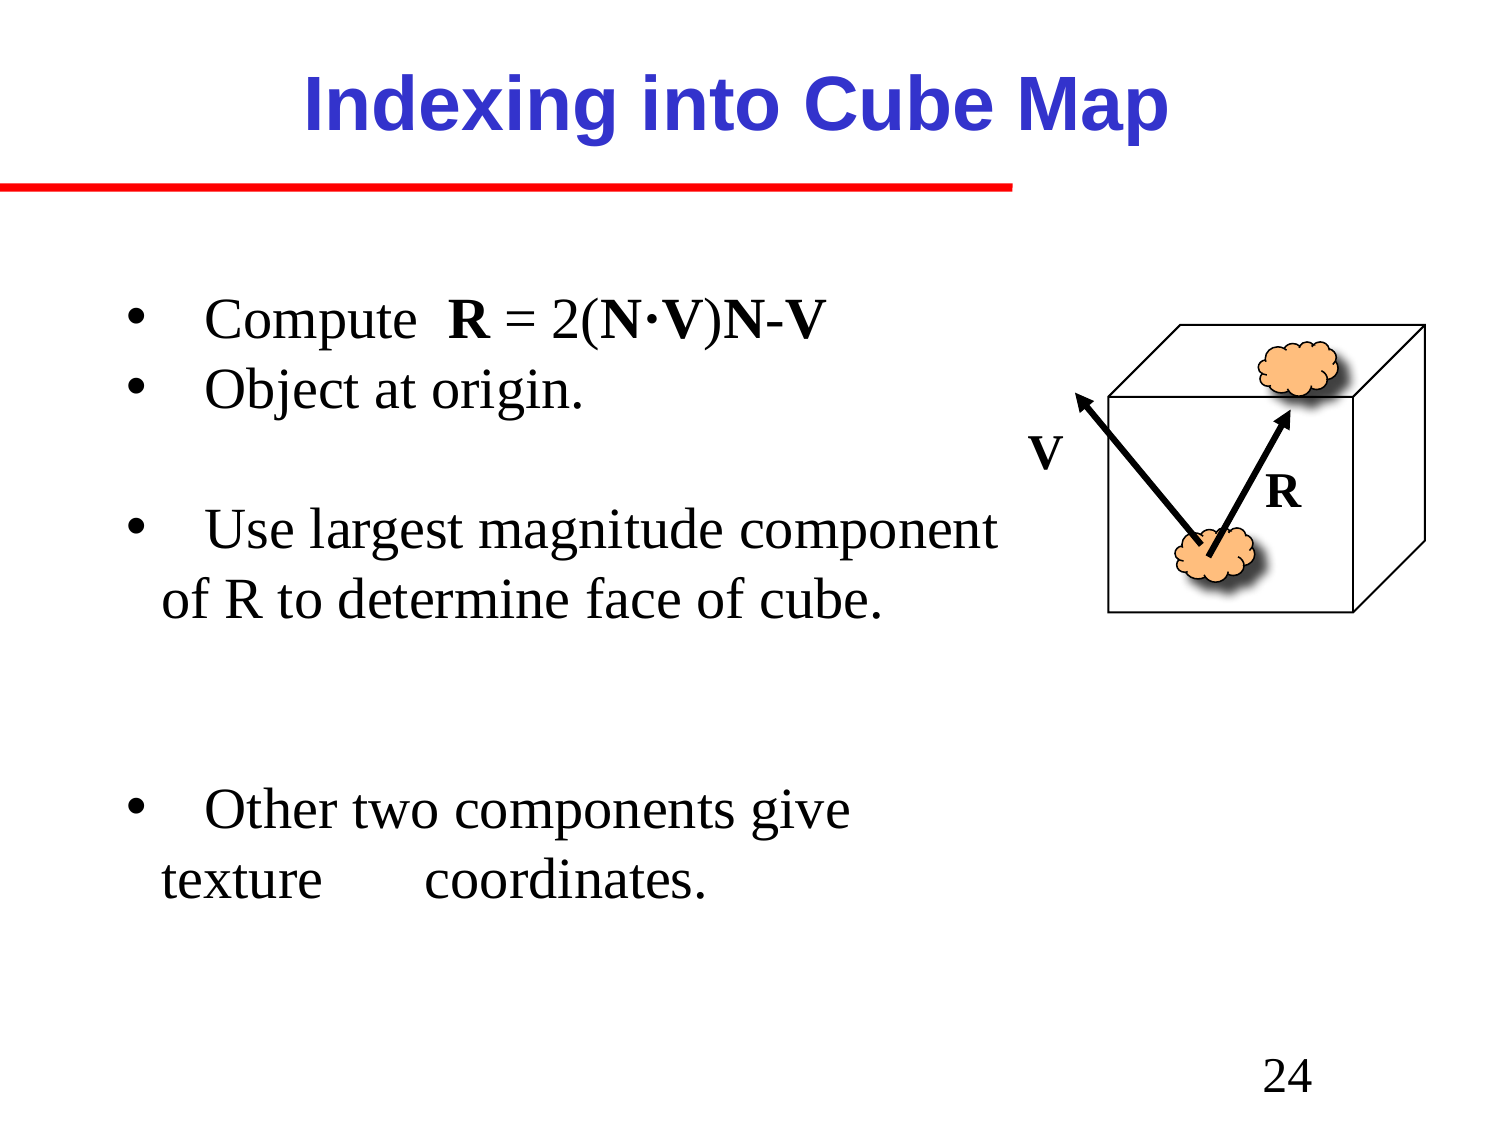

# Indexing into Cube Map
   Compute  R = 2(N·V)N-V
   Object at origin.

   Use largest magnitude component of R to determine face of cube.

   Other two components give texture       coordinates.

V
R
24